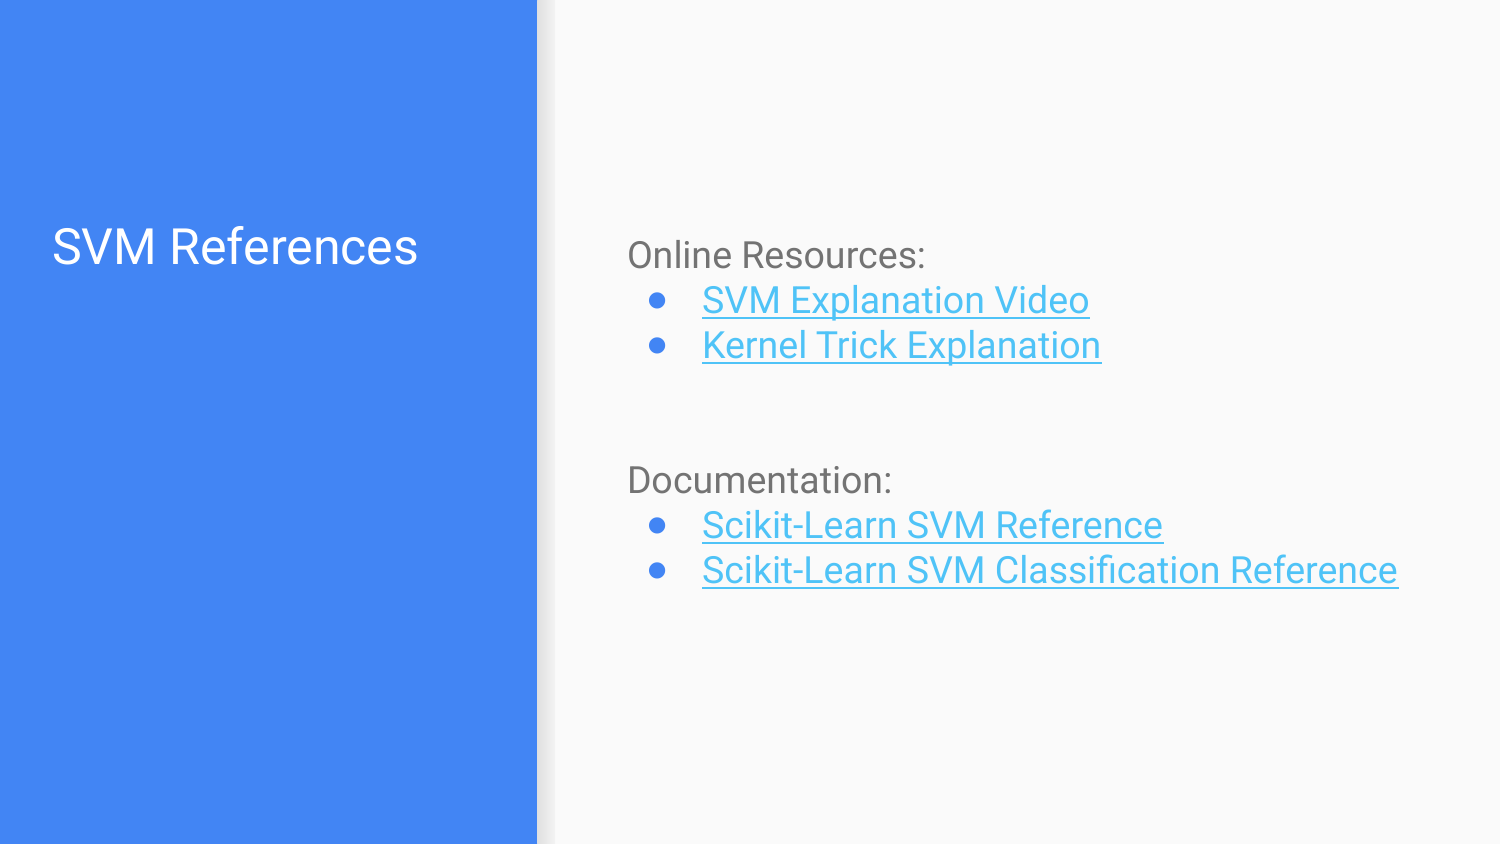

# SVM References
Online Resources:
SVM Explanation Video
Kernel Trick Explanation

Documentation:
Scikit-Learn SVM Reference
Scikit-Learn SVM Classification Reference